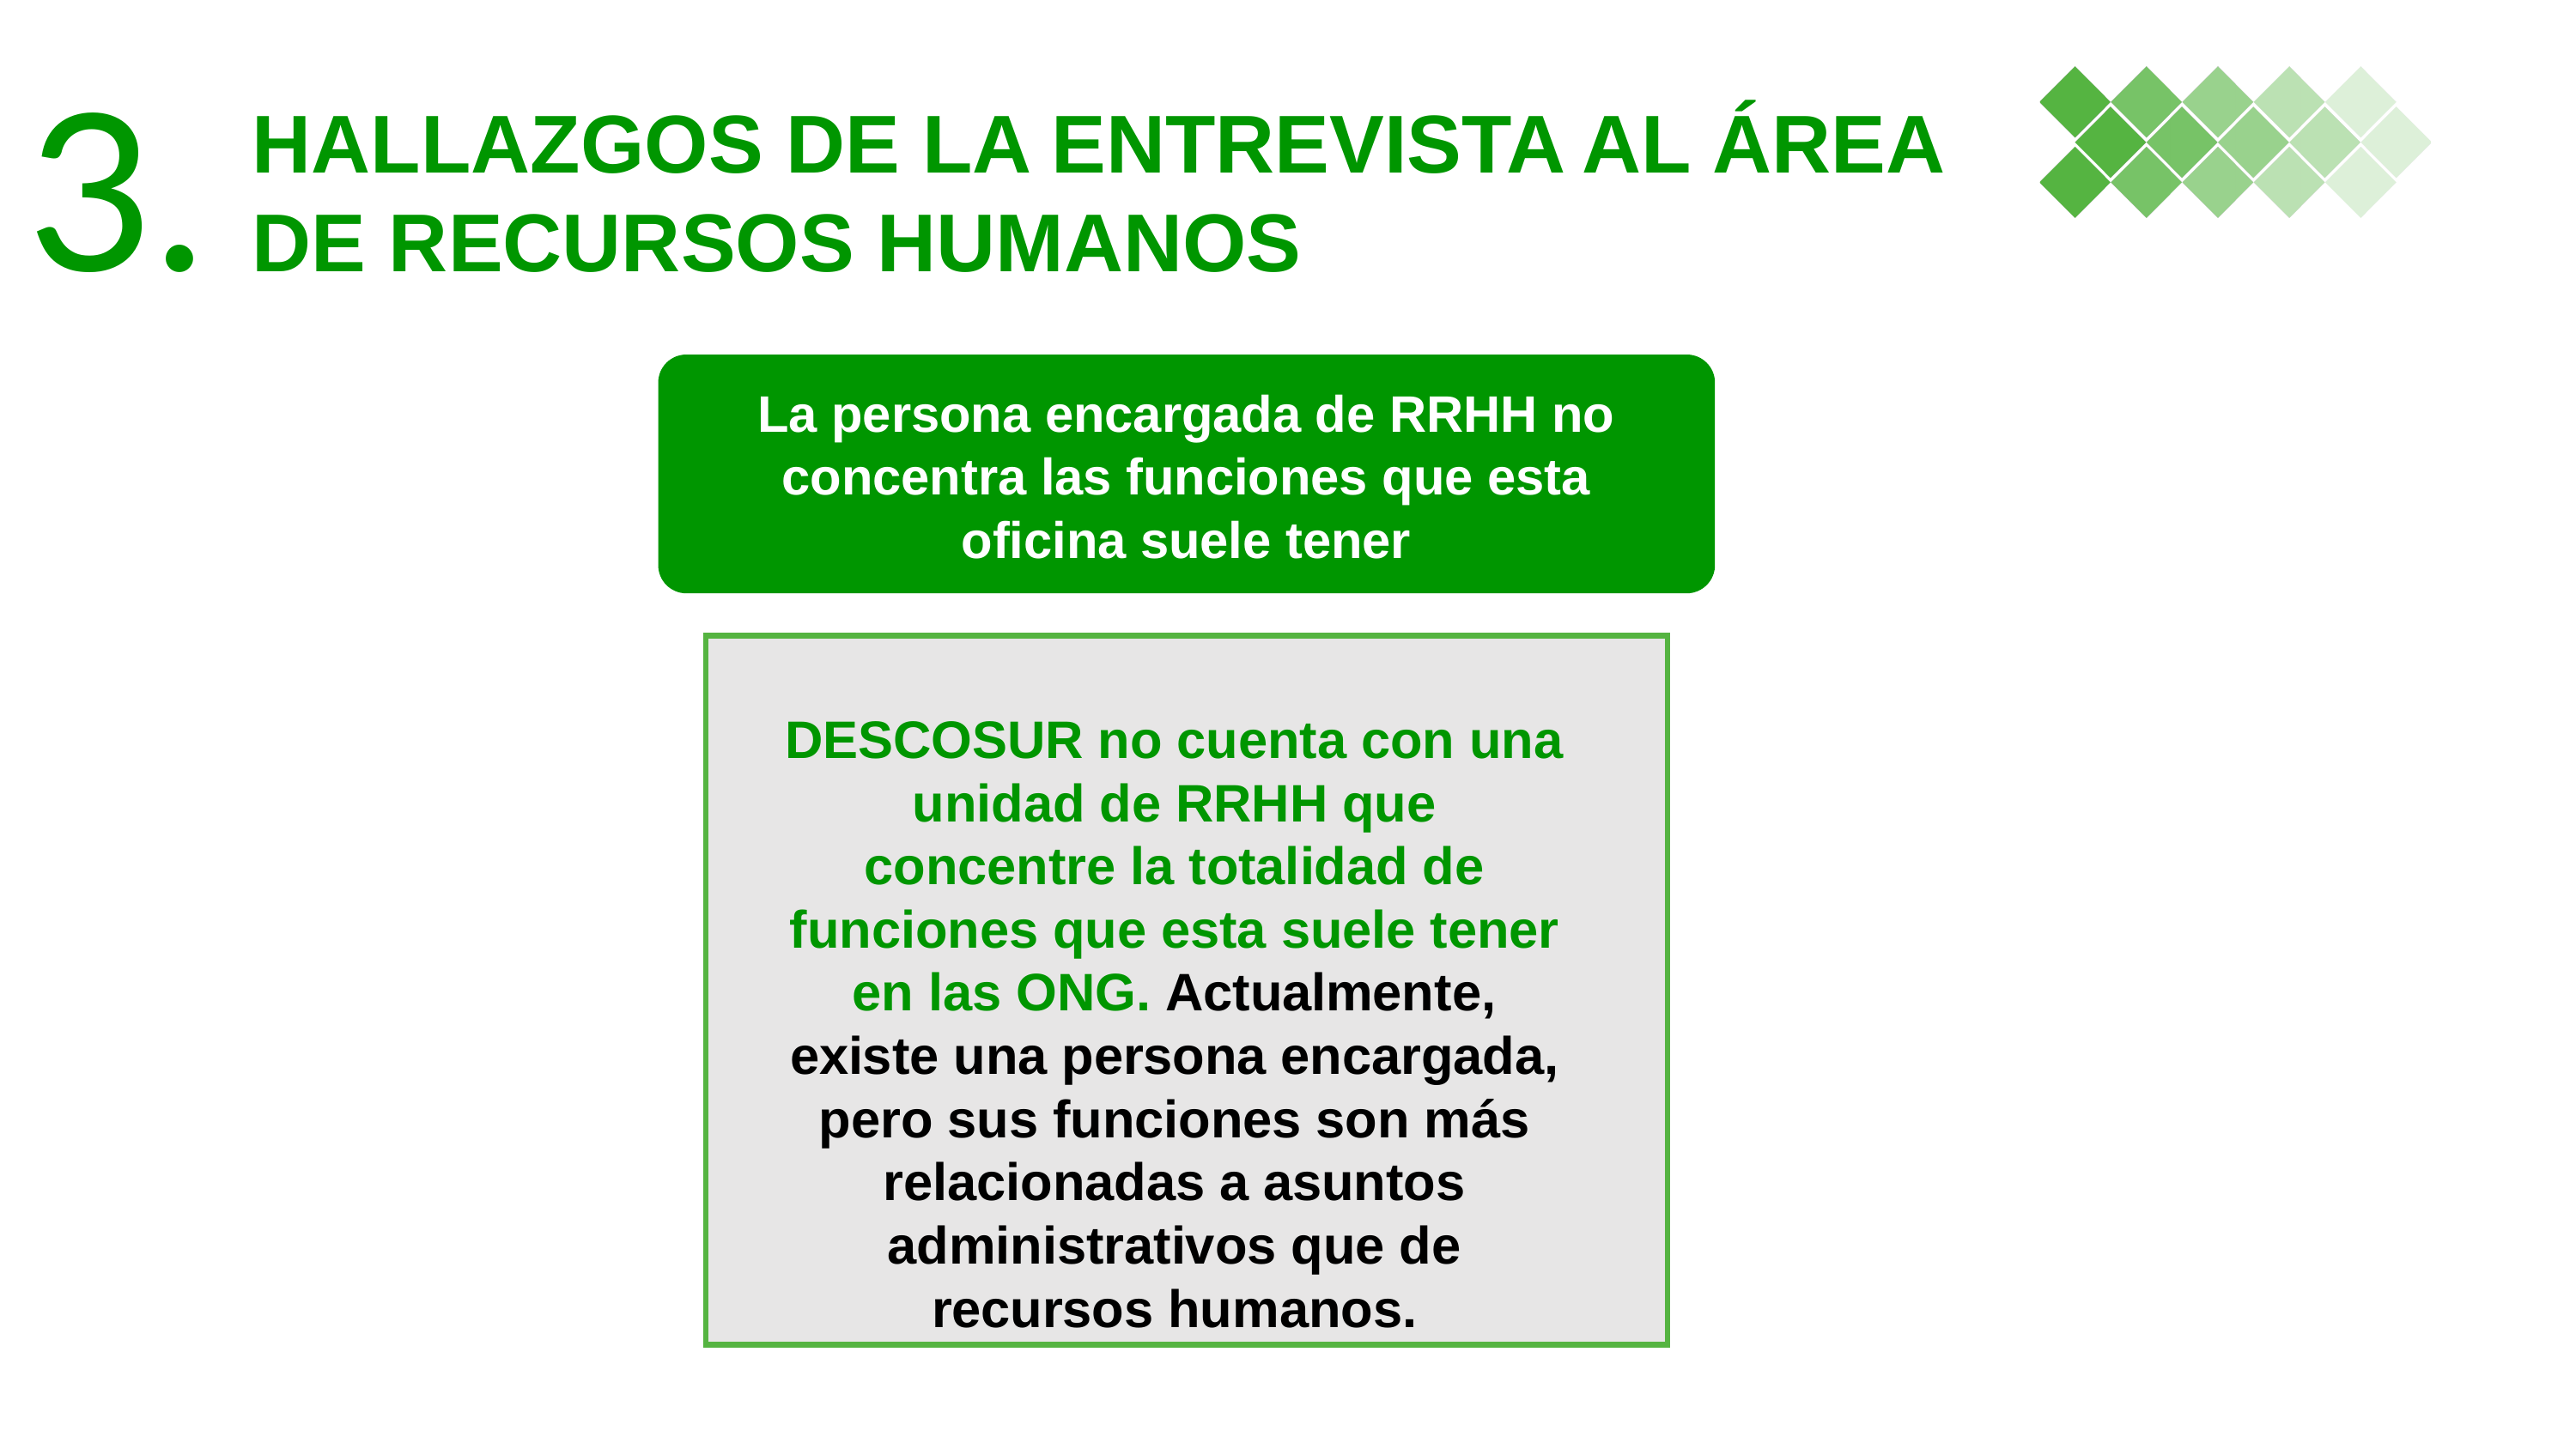

3.

HALLAZGOS DE LA ENTREVISTA AL ÁREA DE RECURSOS HUMANOS

La persona encargada de RRHH no concentra las funciones que esta oficina suele tener

DESCOSUR no cuenta con una unidad de RRHH que concentre la totalidad de funciones que esta suele tener en las ONG. Actualmente, existe una persona encargada, pero sus funciones son más relacionadas a asuntos administrativos que de recursos humanos.